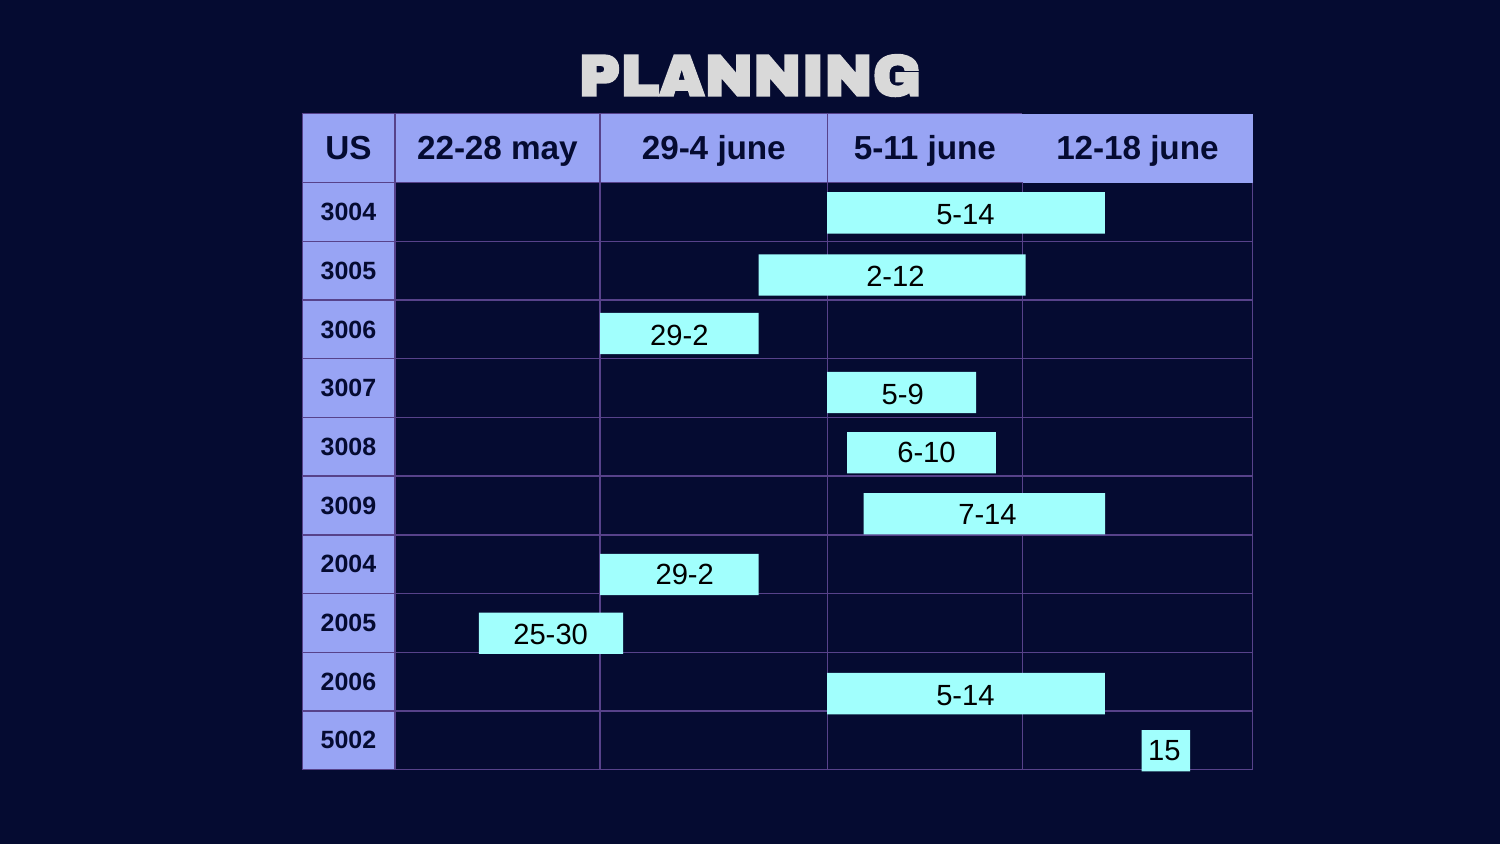

# PLANNING
| US | 22-28 may | 29-4 june | 5-11 june | 12-18 june |
| --- | --- | --- | --- | --- |
| 3004 |  |  |  |  |
| 3005 |  |  |  |  |
| 3006 |  |  |  |  |
| 3007 |  |  |  |  |
| 3008 |  |  |  |  |
| 3009 |  |  |  |  |
| 2004 |  |  |  |  |
| 2005 |  |  |  |  |
| 2006 |  |  |  |  |
| 5002 |  |  |  |  |
5-14

2-12

29-2

5-9

6-10

7-14

29-2

25-30

5-14

15

09